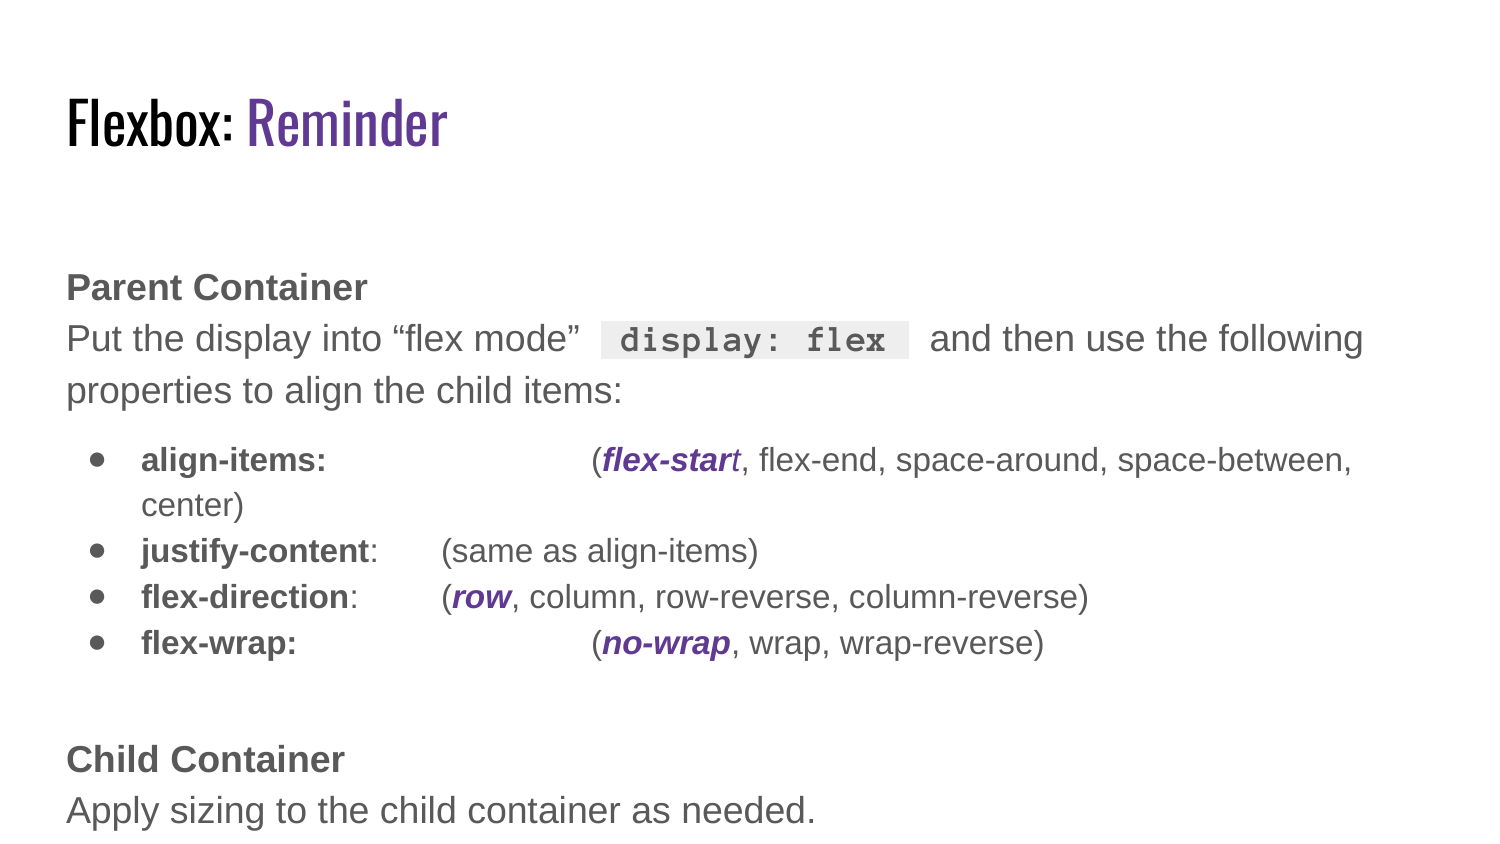

# Flexbox: Reminder
Parent Container
Put the display into “flex mode”   display: flex   and then use the following properties to align the child items:
align-items: 		(flex-start, flex-end, space-around, space-between, center)
justify-content: 	(same as align-items)
flex-direction: 	(row, column, row-reverse, column-reverse)
flex-wrap: 		(no-wrap, wrap, wrap-reverse)

Child Container
Apply sizing to the child container as needed.